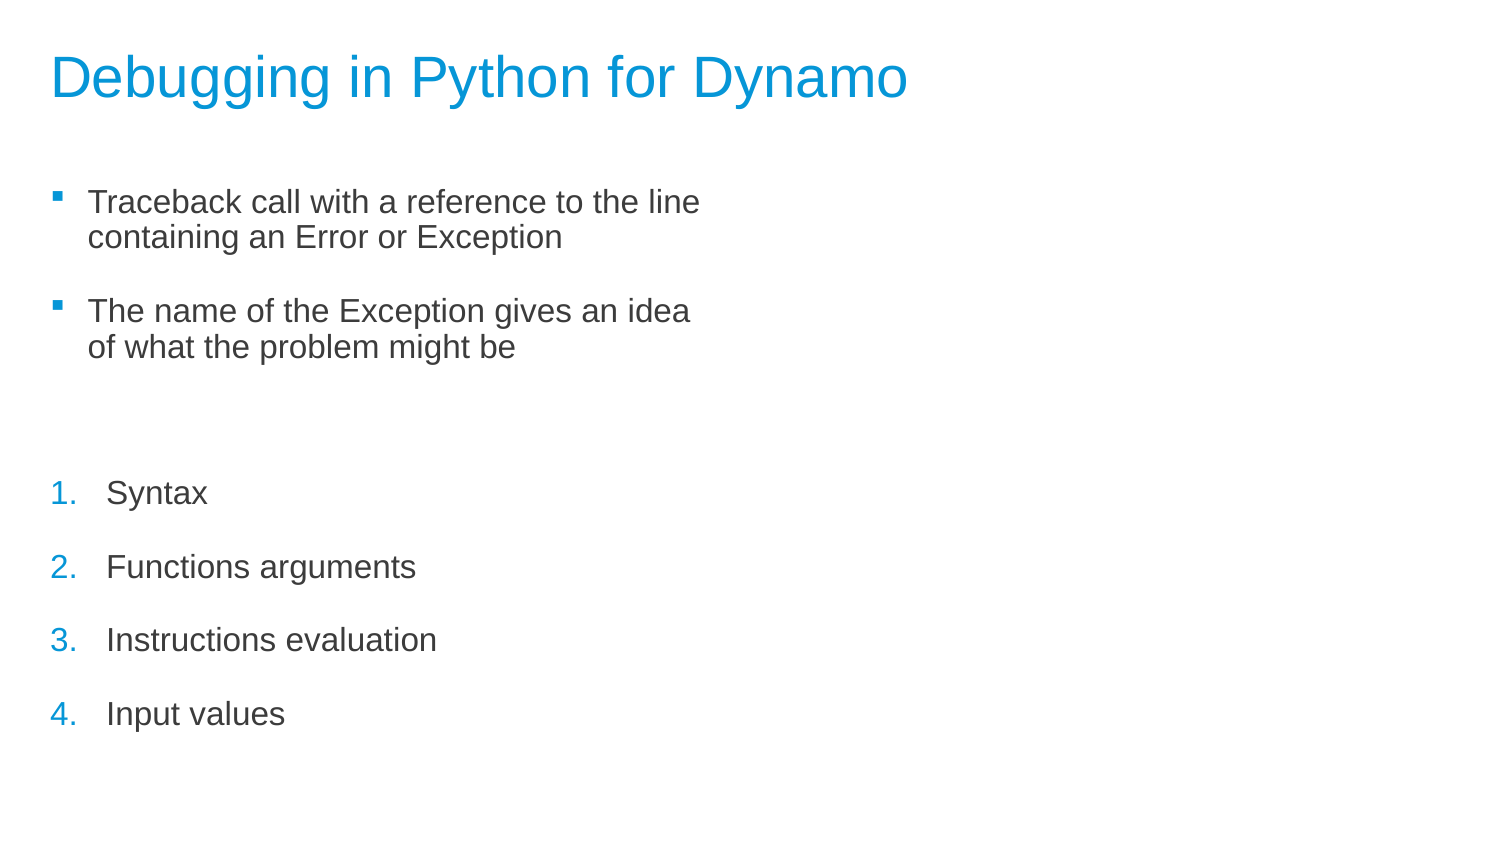

# Debugging in Python for Dynamo

Traceback call with a reference to the line containing an Error or Exception
The name of the Exception gives an idea of what the problem might be

Syntax
Functions arguments
Instructions evaluation
Input values